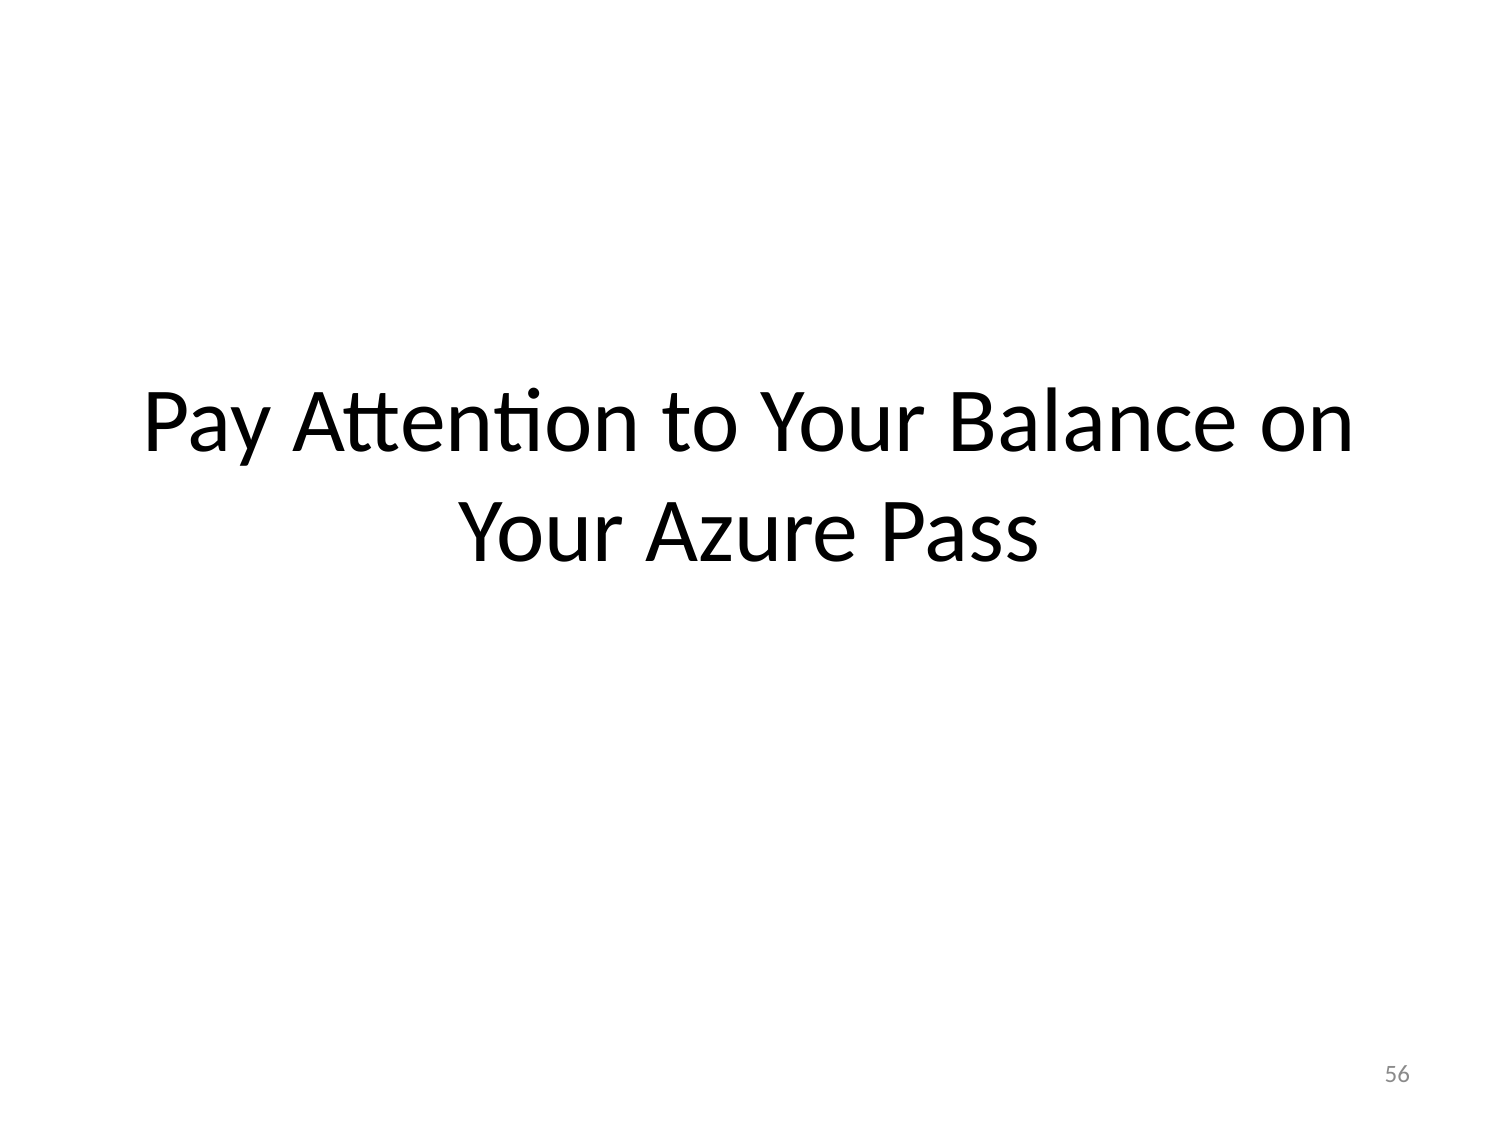

# Pay Attention to Your Balance on Your Azure Pass

56